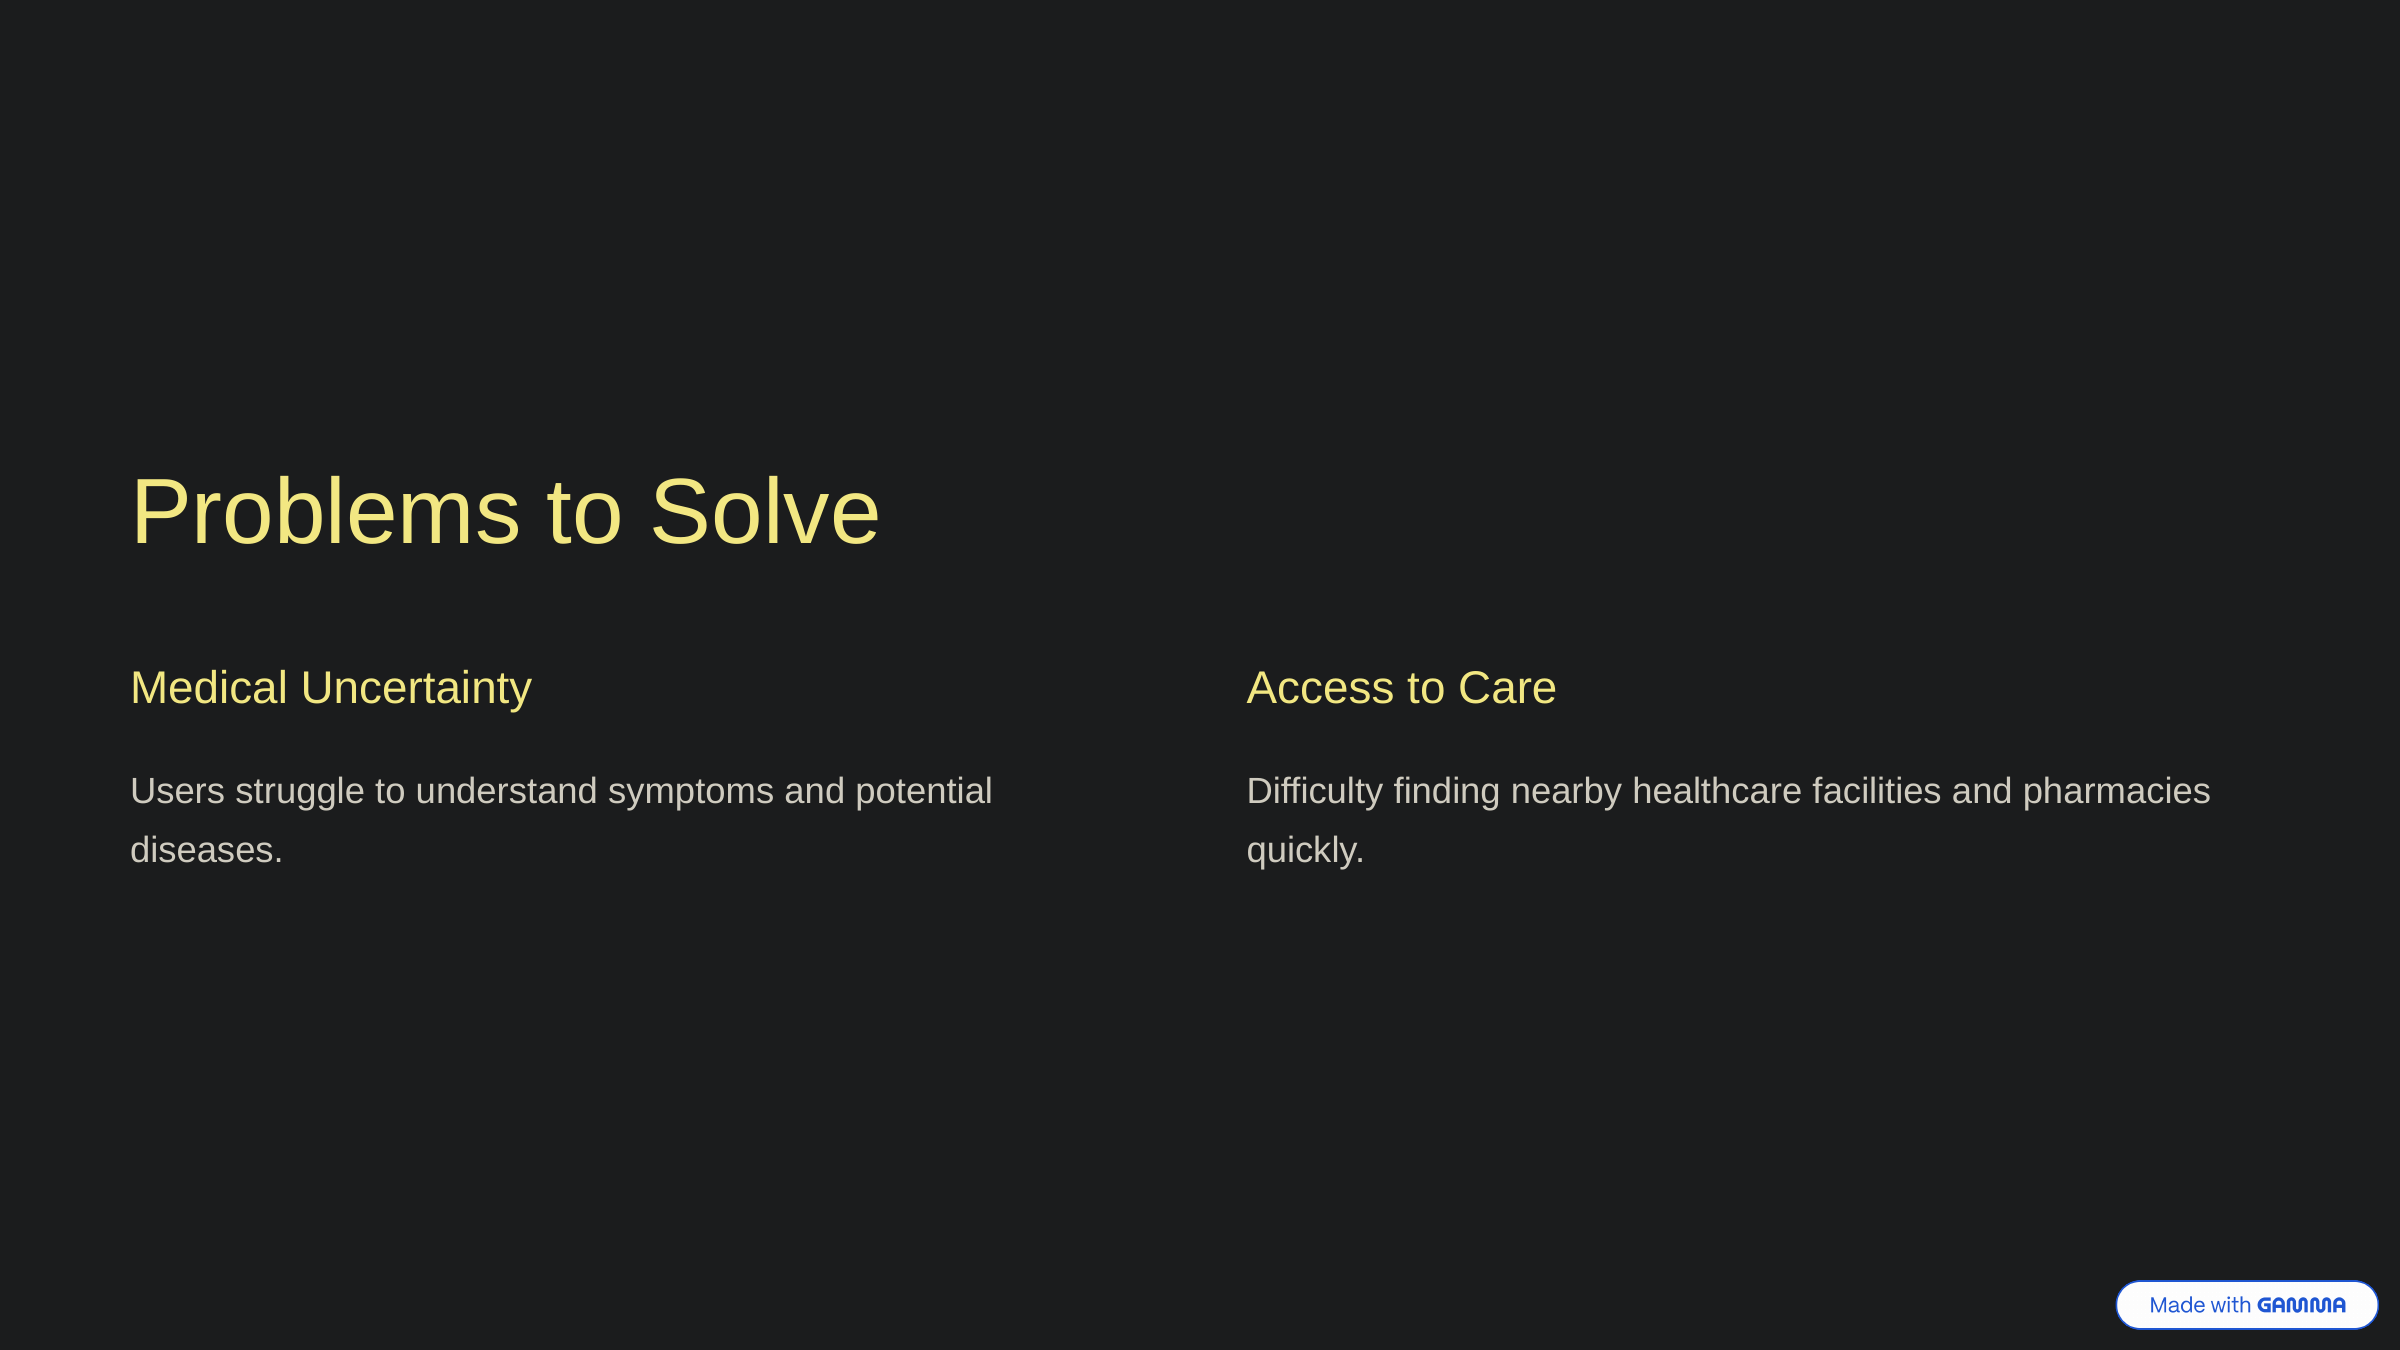

Problems to Solve
Medical Uncertainty
Access to Care
Users struggle to understand symptoms and potential diseases.
Difficulty finding nearby healthcare facilities and pharmacies quickly.